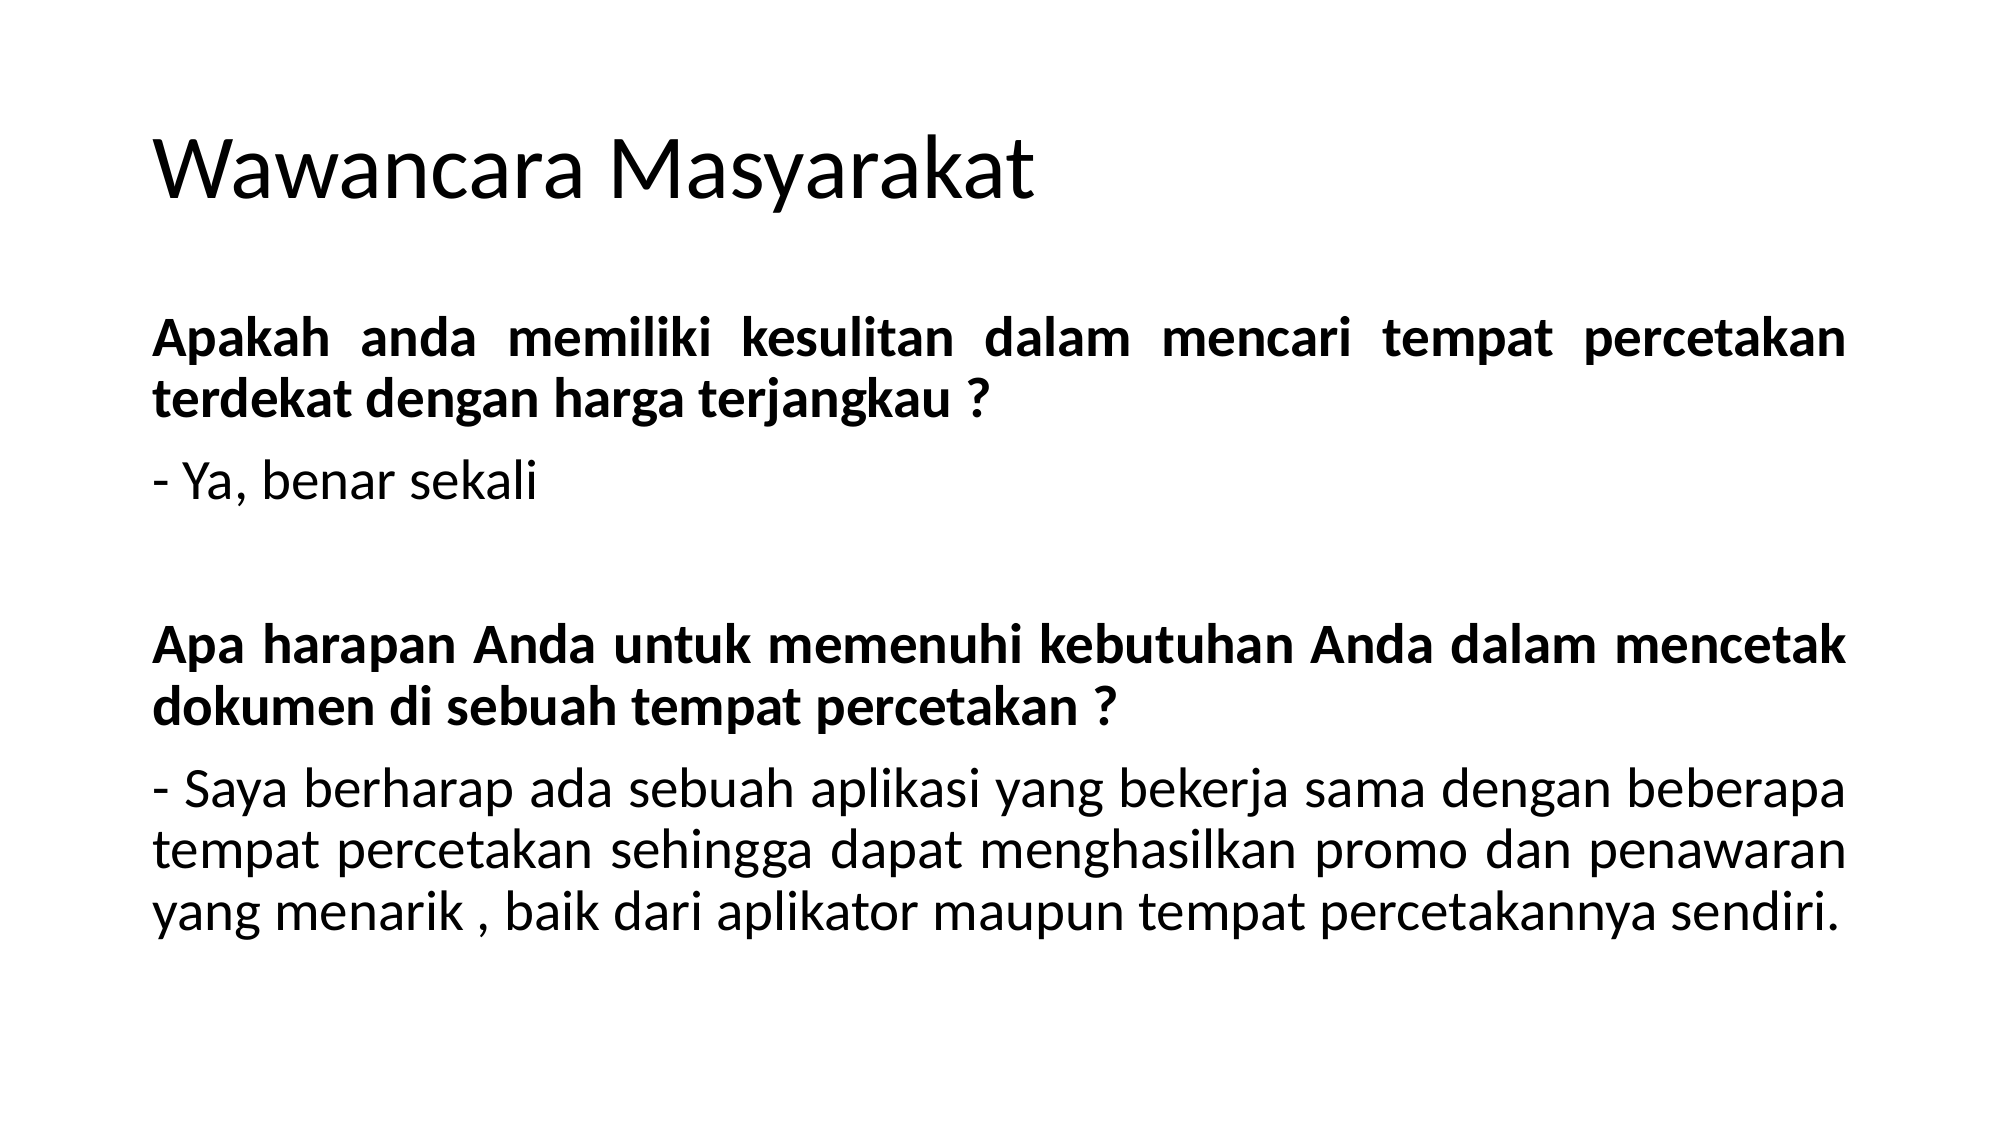

# Wawancara Masyarakat
Apakah anda memiliki kesulitan dalam mencari tempat percetakan terdekat dengan harga terjangkau ?
- Ya, benar sekali

Apa harapan Anda untuk memenuhi kebutuhan Anda dalam mencetak dokumen di sebuah tempat percetakan ?
- Saya berharap ada sebuah aplikasi yang bekerja sama dengan beberapa tempat percetakan sehingga dapat menghasilkan promo dan penawaran yang menarik , baik dari aplikator maupun tempat percetakannya sendiri.